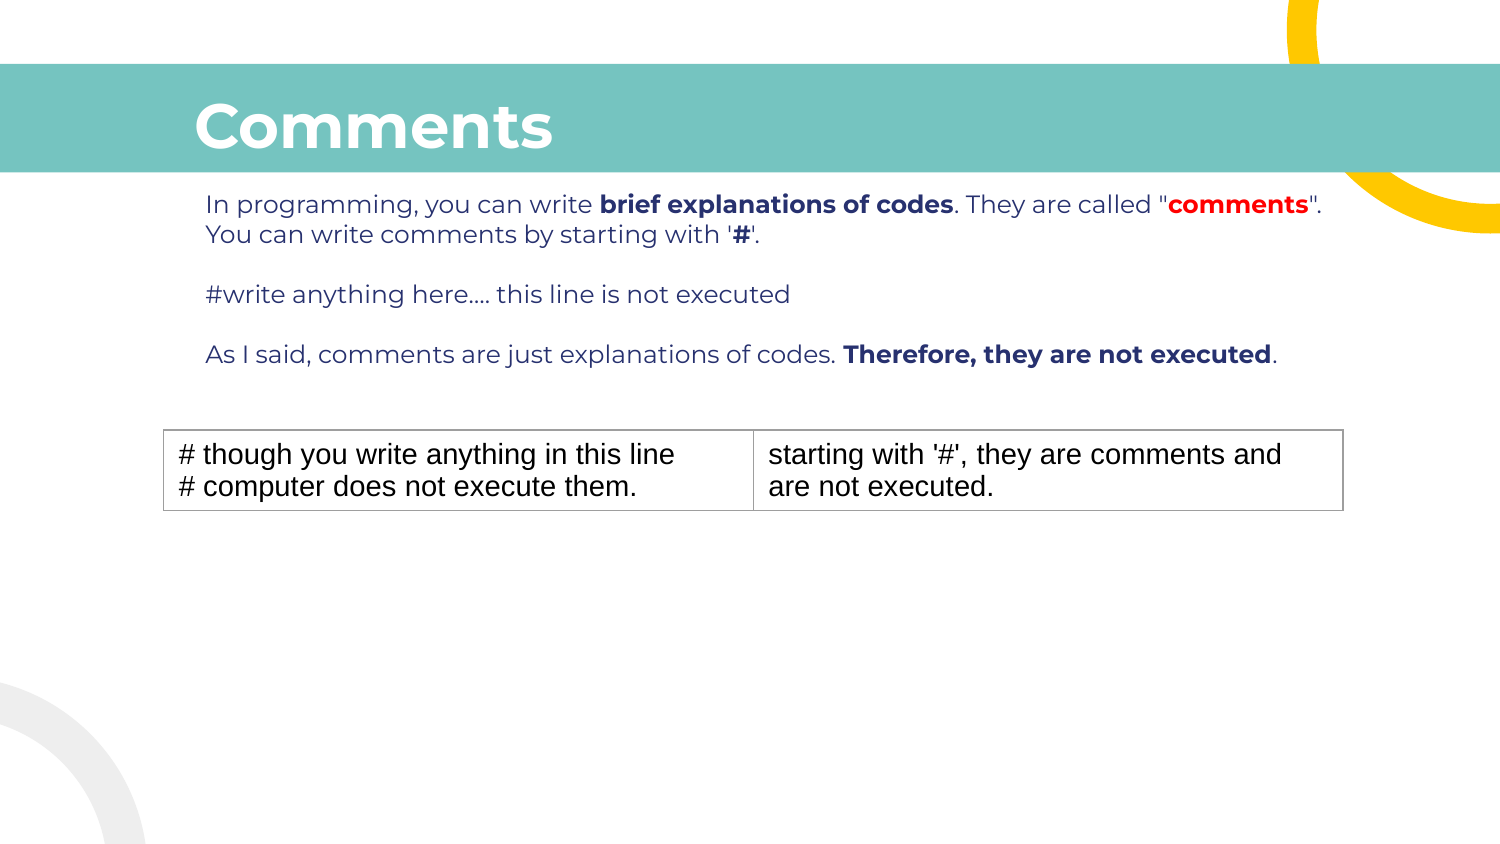

# Comments
In programming, you can write brief explanations of codes. They are called "comments". You can write comments by starting with '#'.

#write anything here…. this line is not executed

As I said, comments are just explanations of codes. Therefore, they are not executed.

| # though you write anything in this line # computer does not execute them. | starting with '#', they are comments and are not executed. |
| --- | --- |